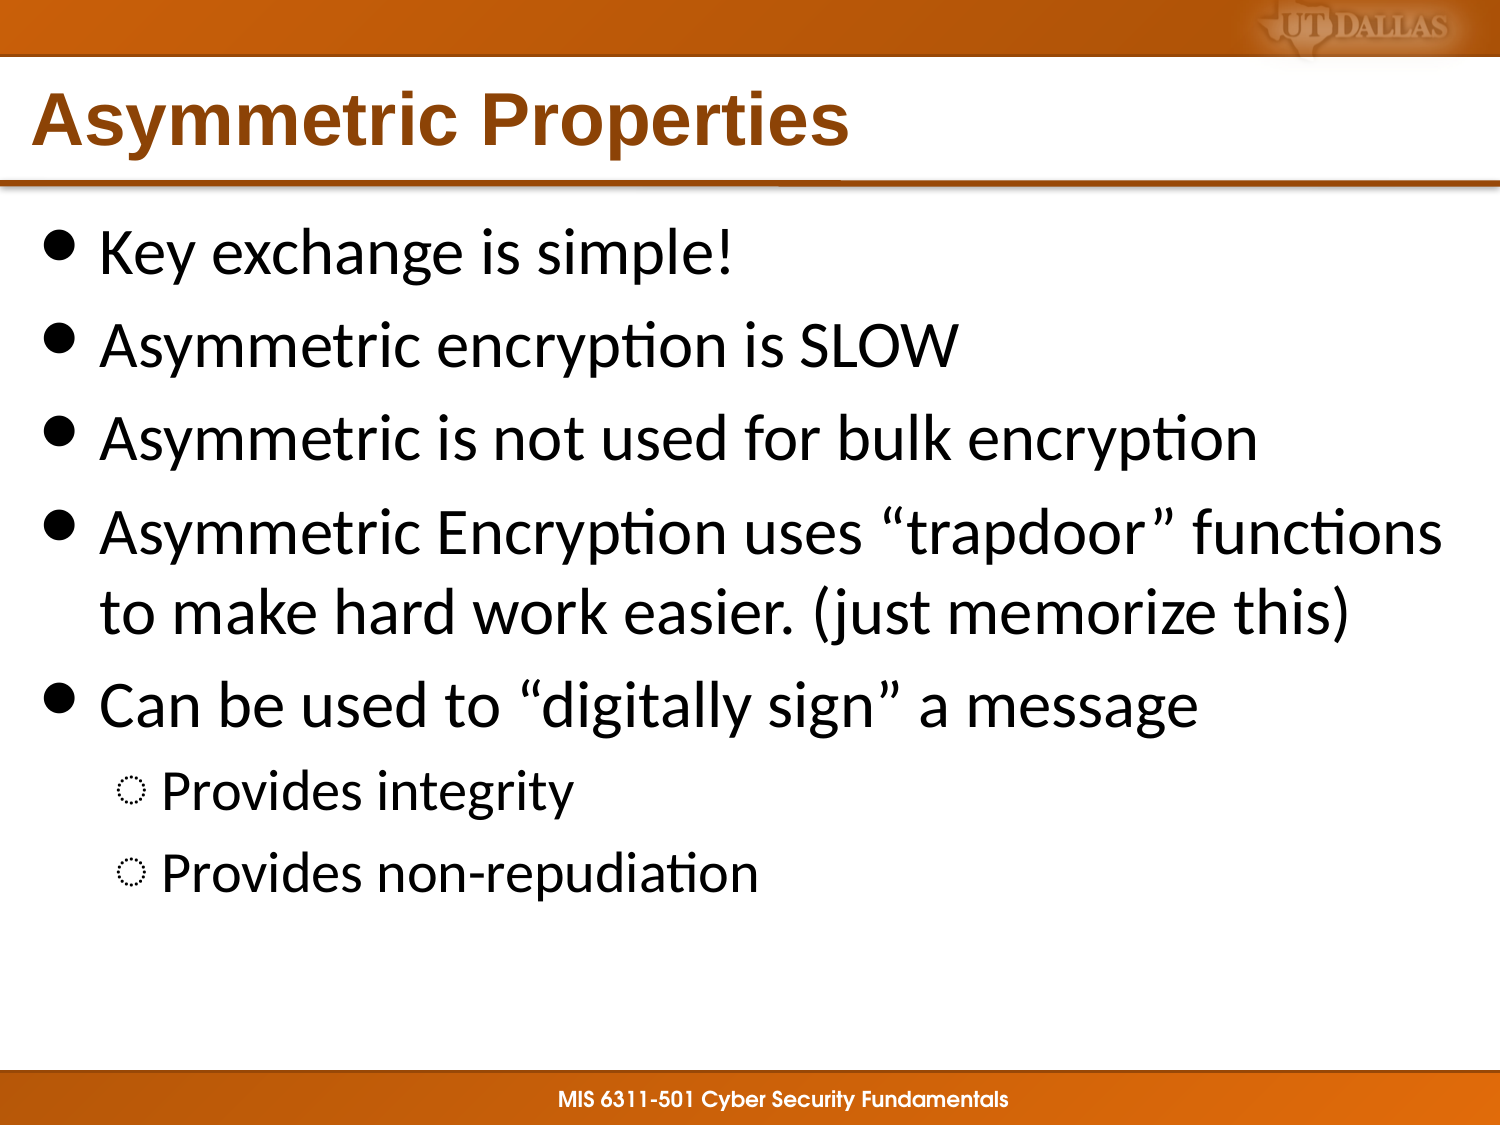

# Asymmetric Properties
Key exchange is simple!
Asymmetric encryption is SLOW
Asymmetric is not used for bulk encryption
Asymmetric Encryption uses “trapdoor” functions to make hard work easier. (just memorize this)
Can be used to “digitally sign” a message
Provides integrity
Provides non-repudiation